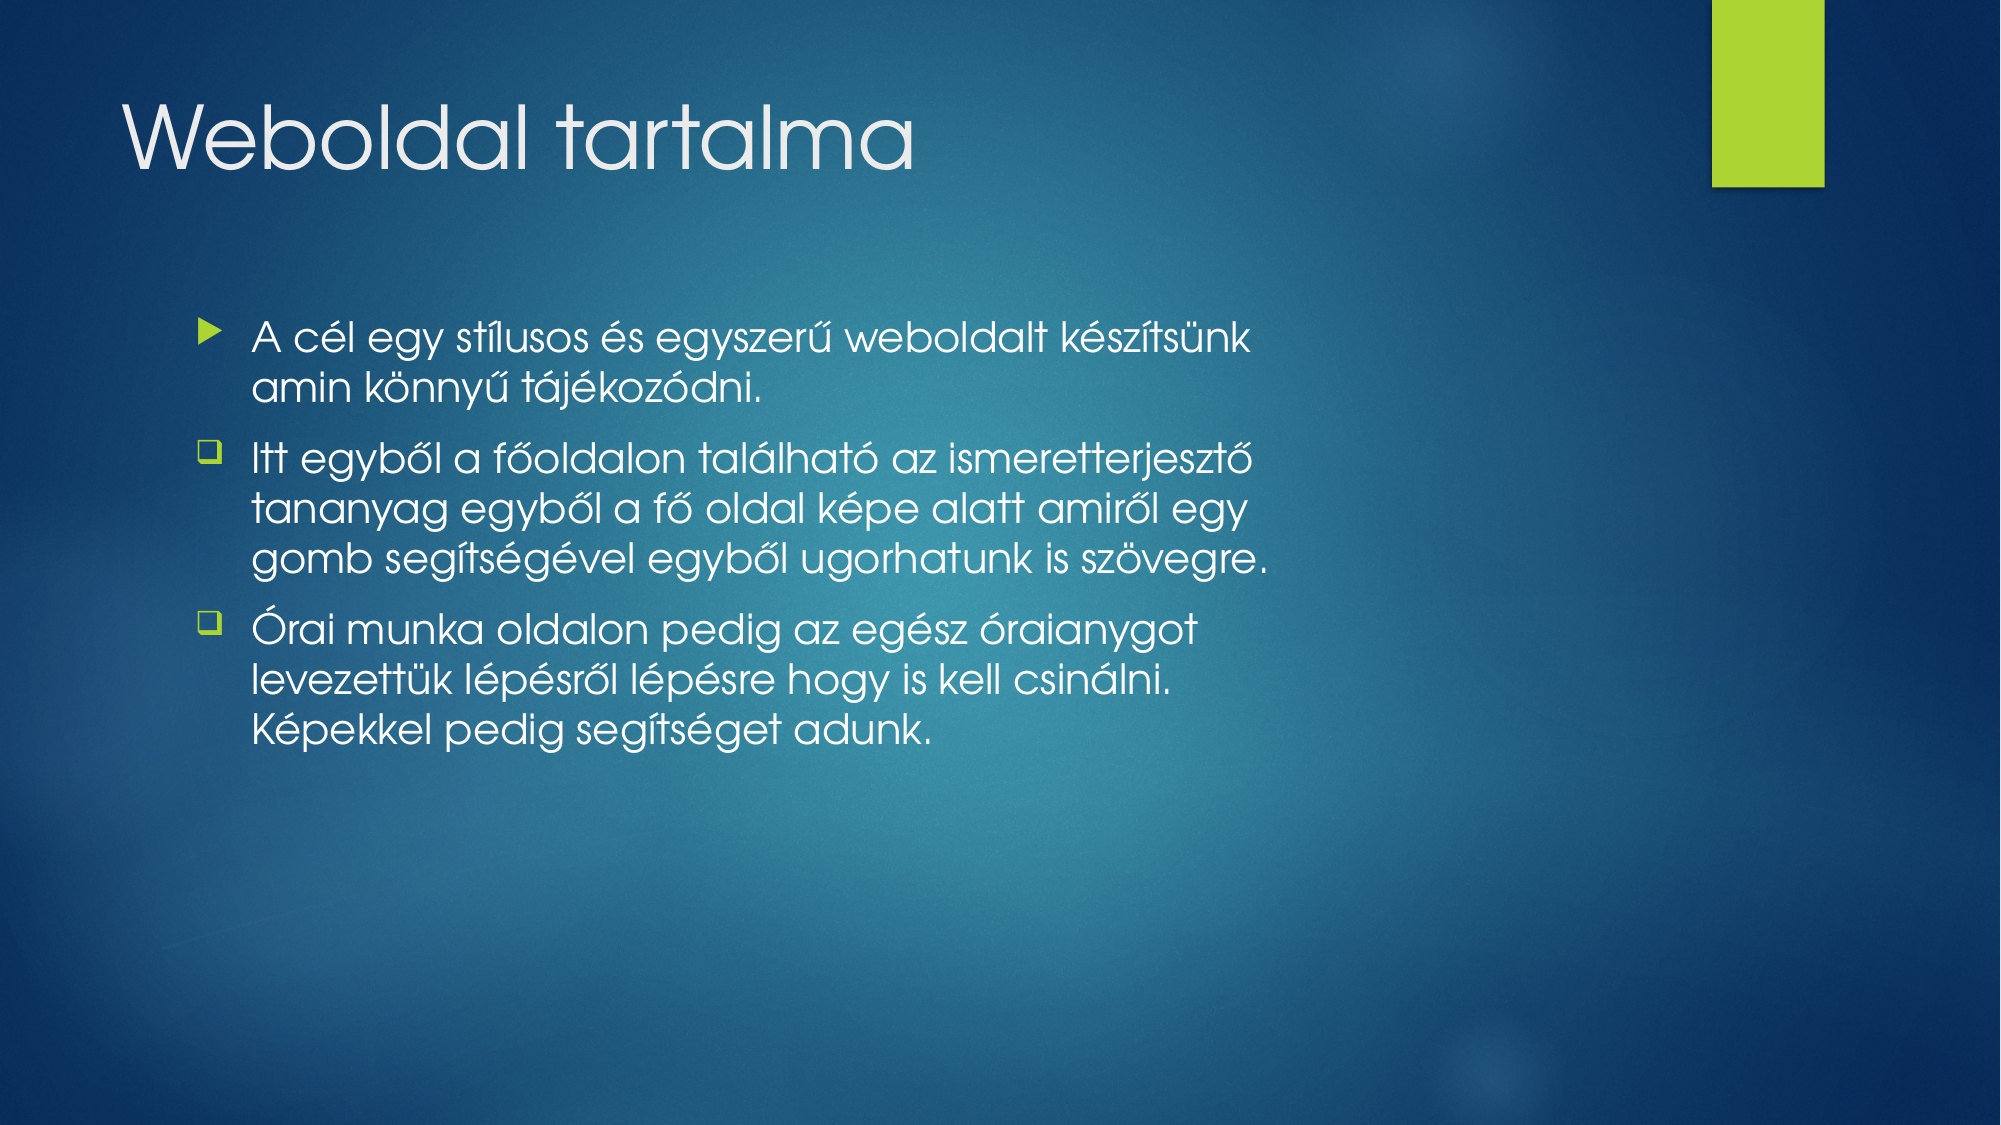

# Weboldal tartalma
A cél egy stílusos és egyszerű weboldalt készítsünk amin könnyű tájékozódni.
Itt egyből a főoldalon található az ismeretterjesztő tananyag egyből a fő oldal képe alatt amiről egy gomb segítségével egyből ugorhatunk is szövegre.
Órai munka oldalon pedig az egész óraianygot levezettük lépésről lépésre hogy is kell csinálni. Képekkel pedig segítséget adunk.